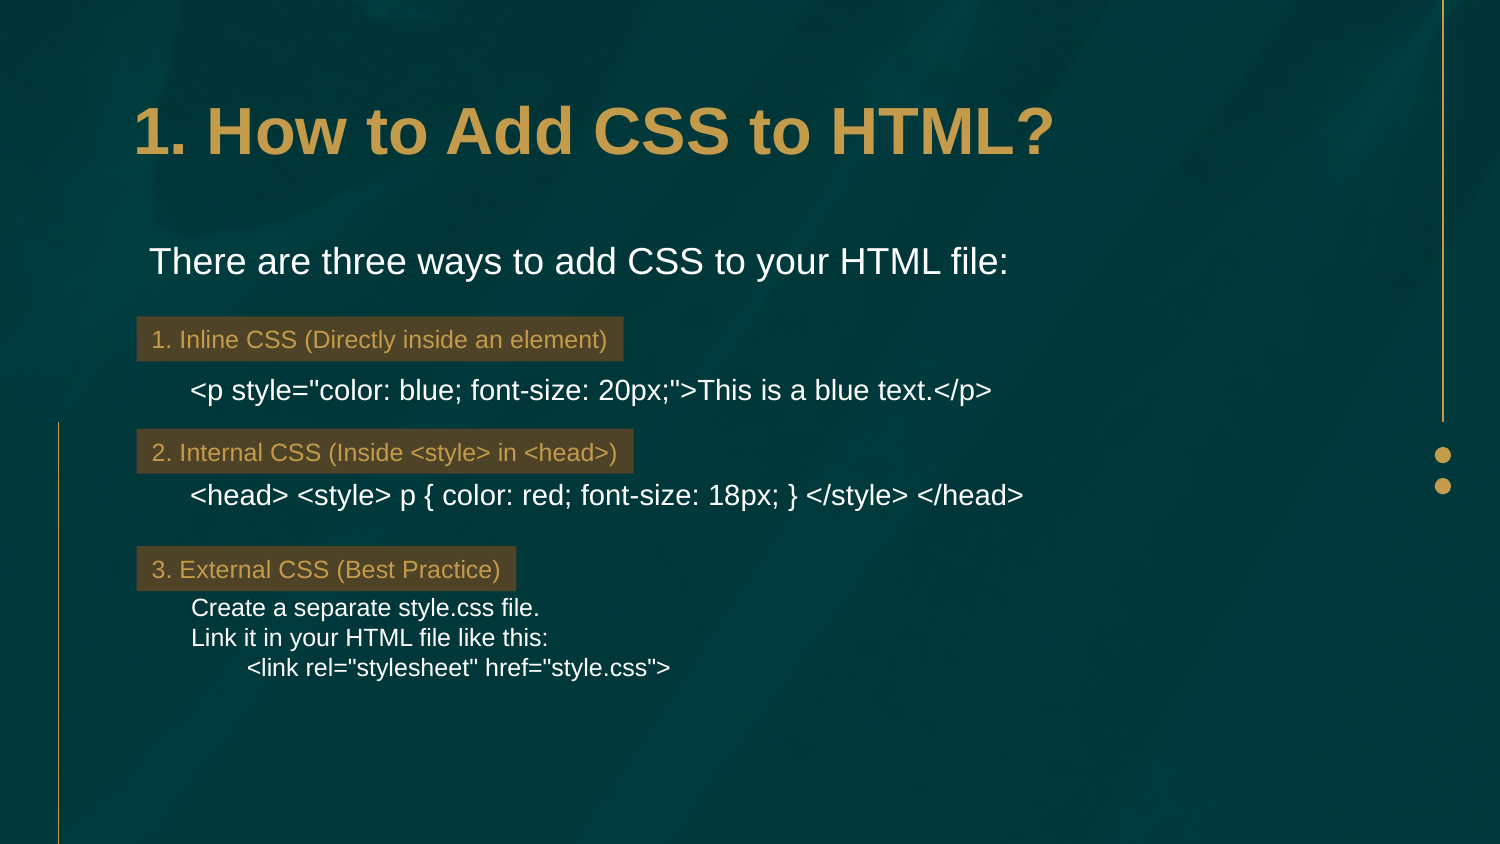

# 1. How to Add CSS to HTML?
There are three ways to add CSS to your HTML file:

     <p style="color: blue; font-size: 20px;">This is a blue text.</p>

     <head> <style> p { color: red; font-size: 18px; } </style> </head>

      Create a separate style.css file.
      Link it in your HTML file like this:
              <link rel="stylesheet" href="style.css">

1. Inline CSS (Directly inside an element)
2. Internal CSS (Inside <style> in <head>)
3. External CSS (Best Practice)